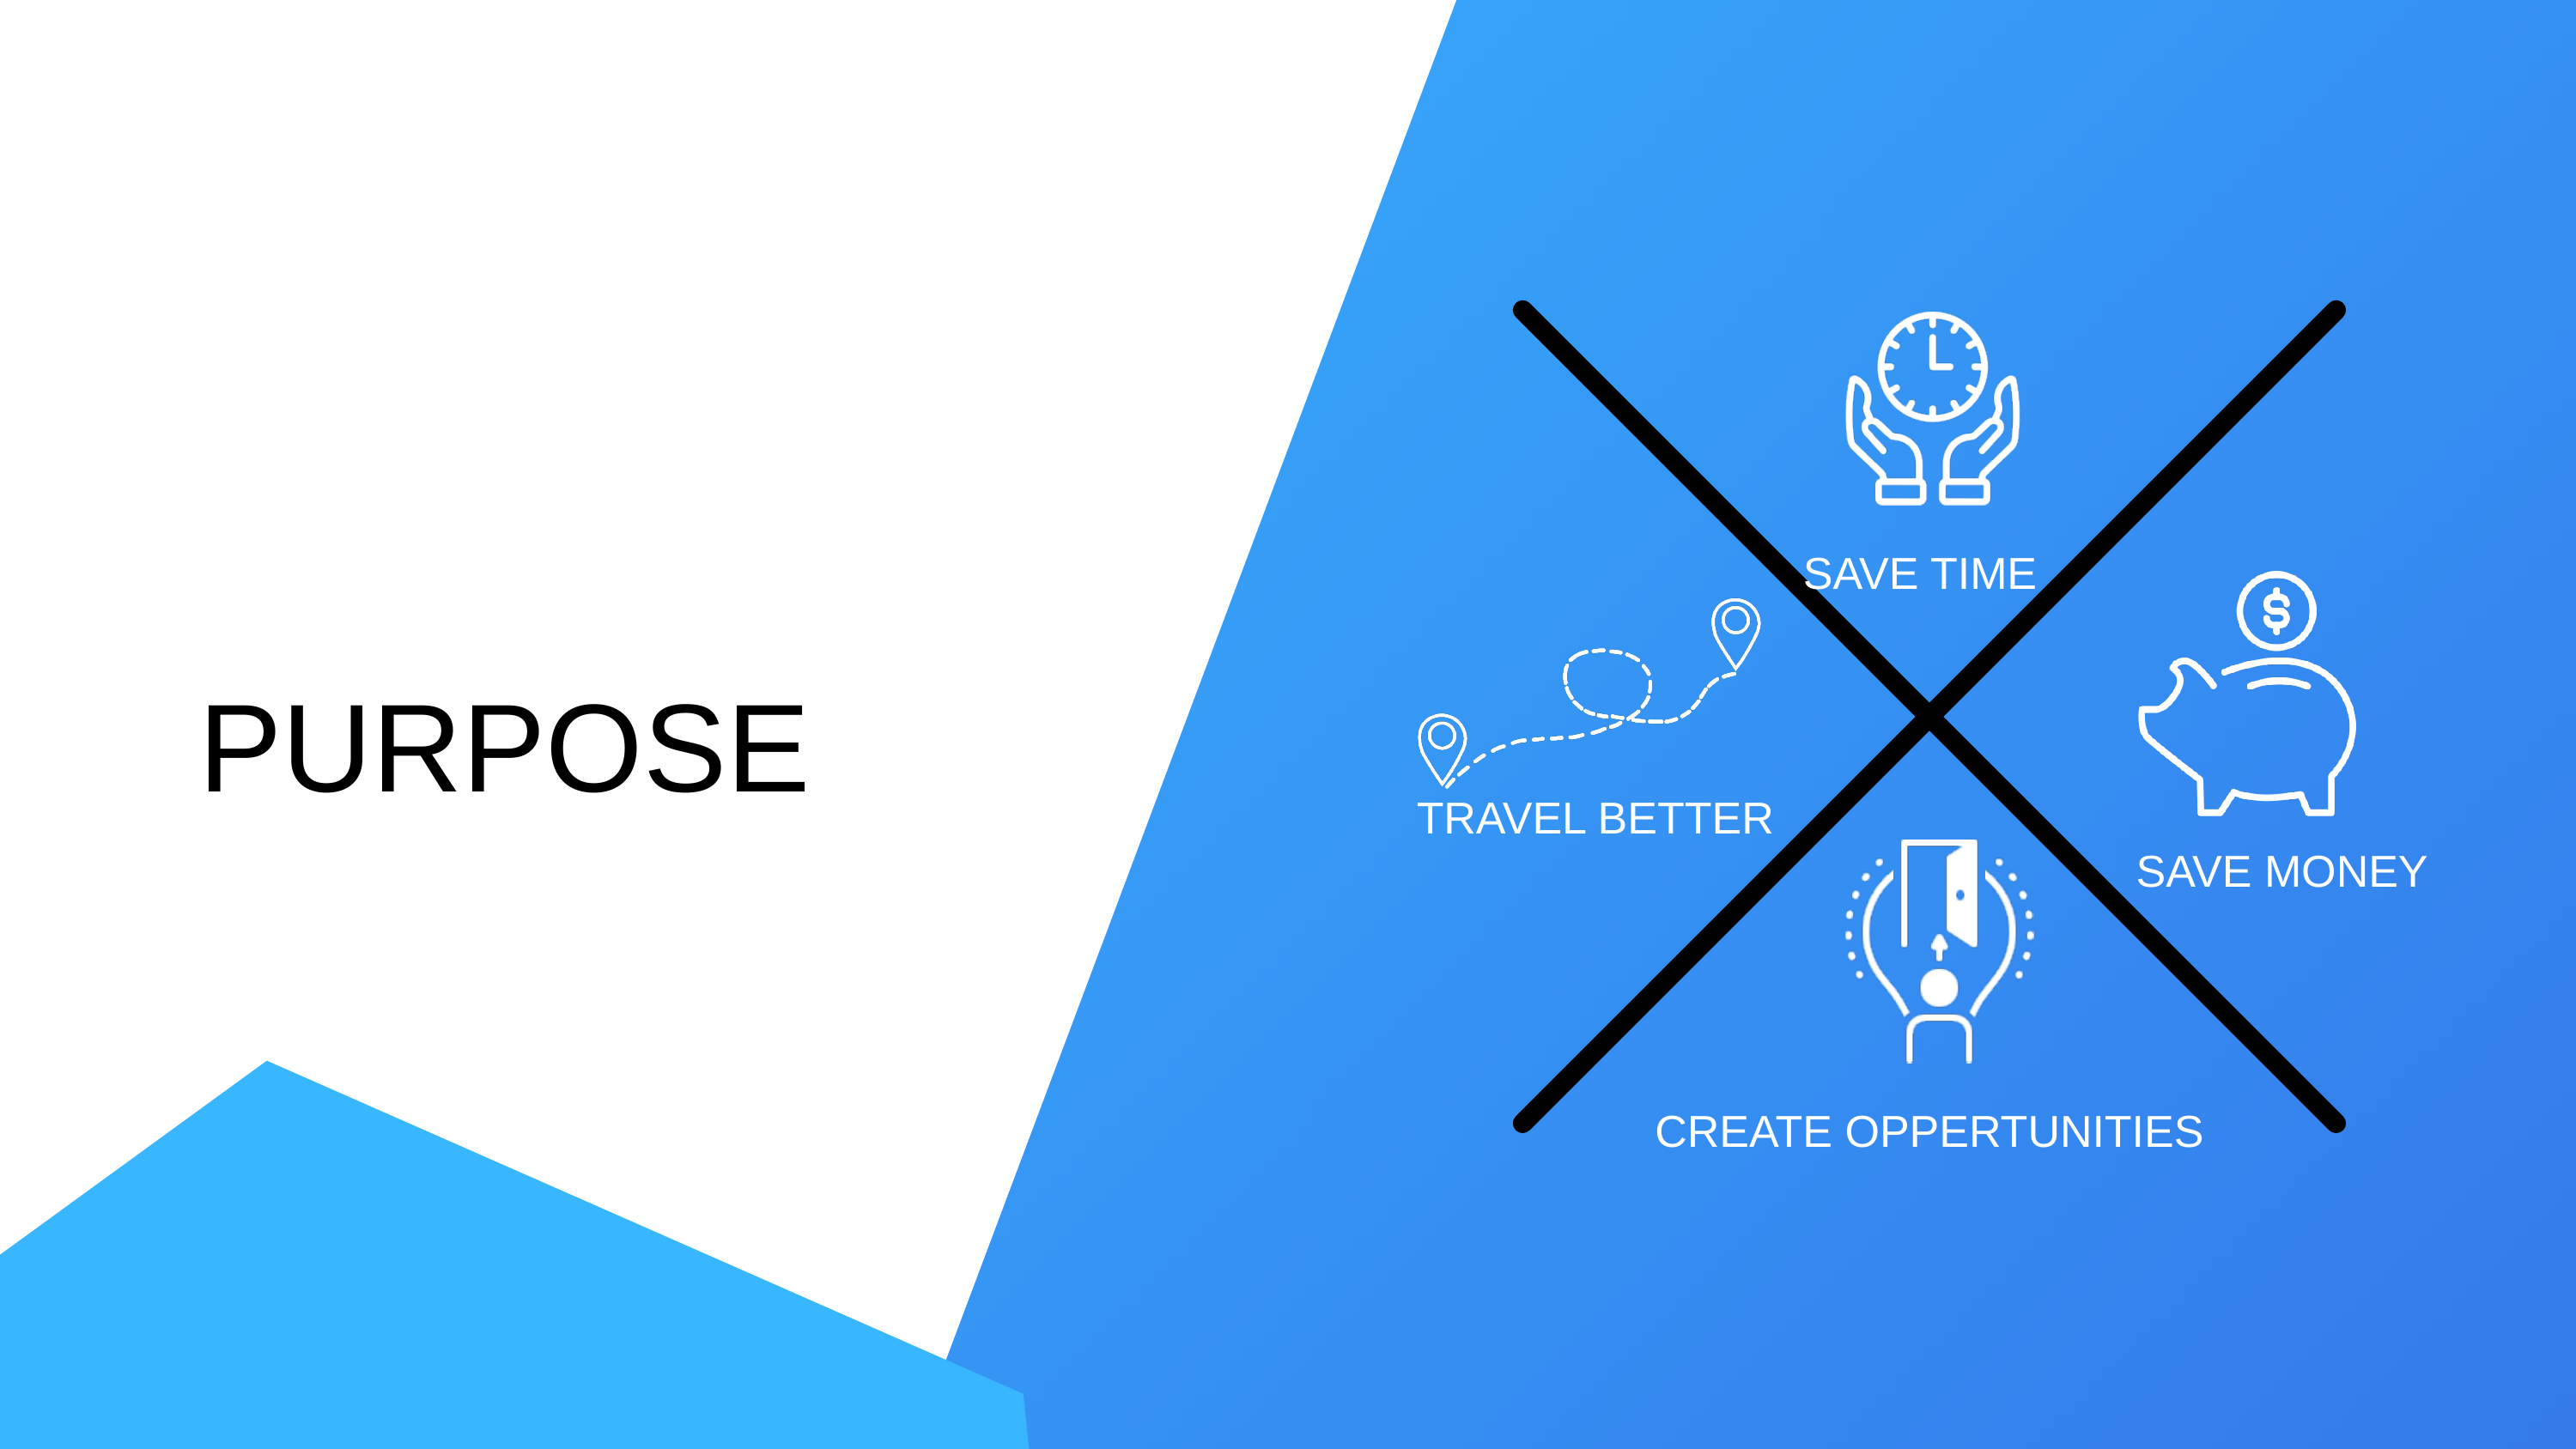

SAVE TIME

PURPOSE
TRAVEL BETTER
SAVE MONEY

CREATE OPPERTUNITIES